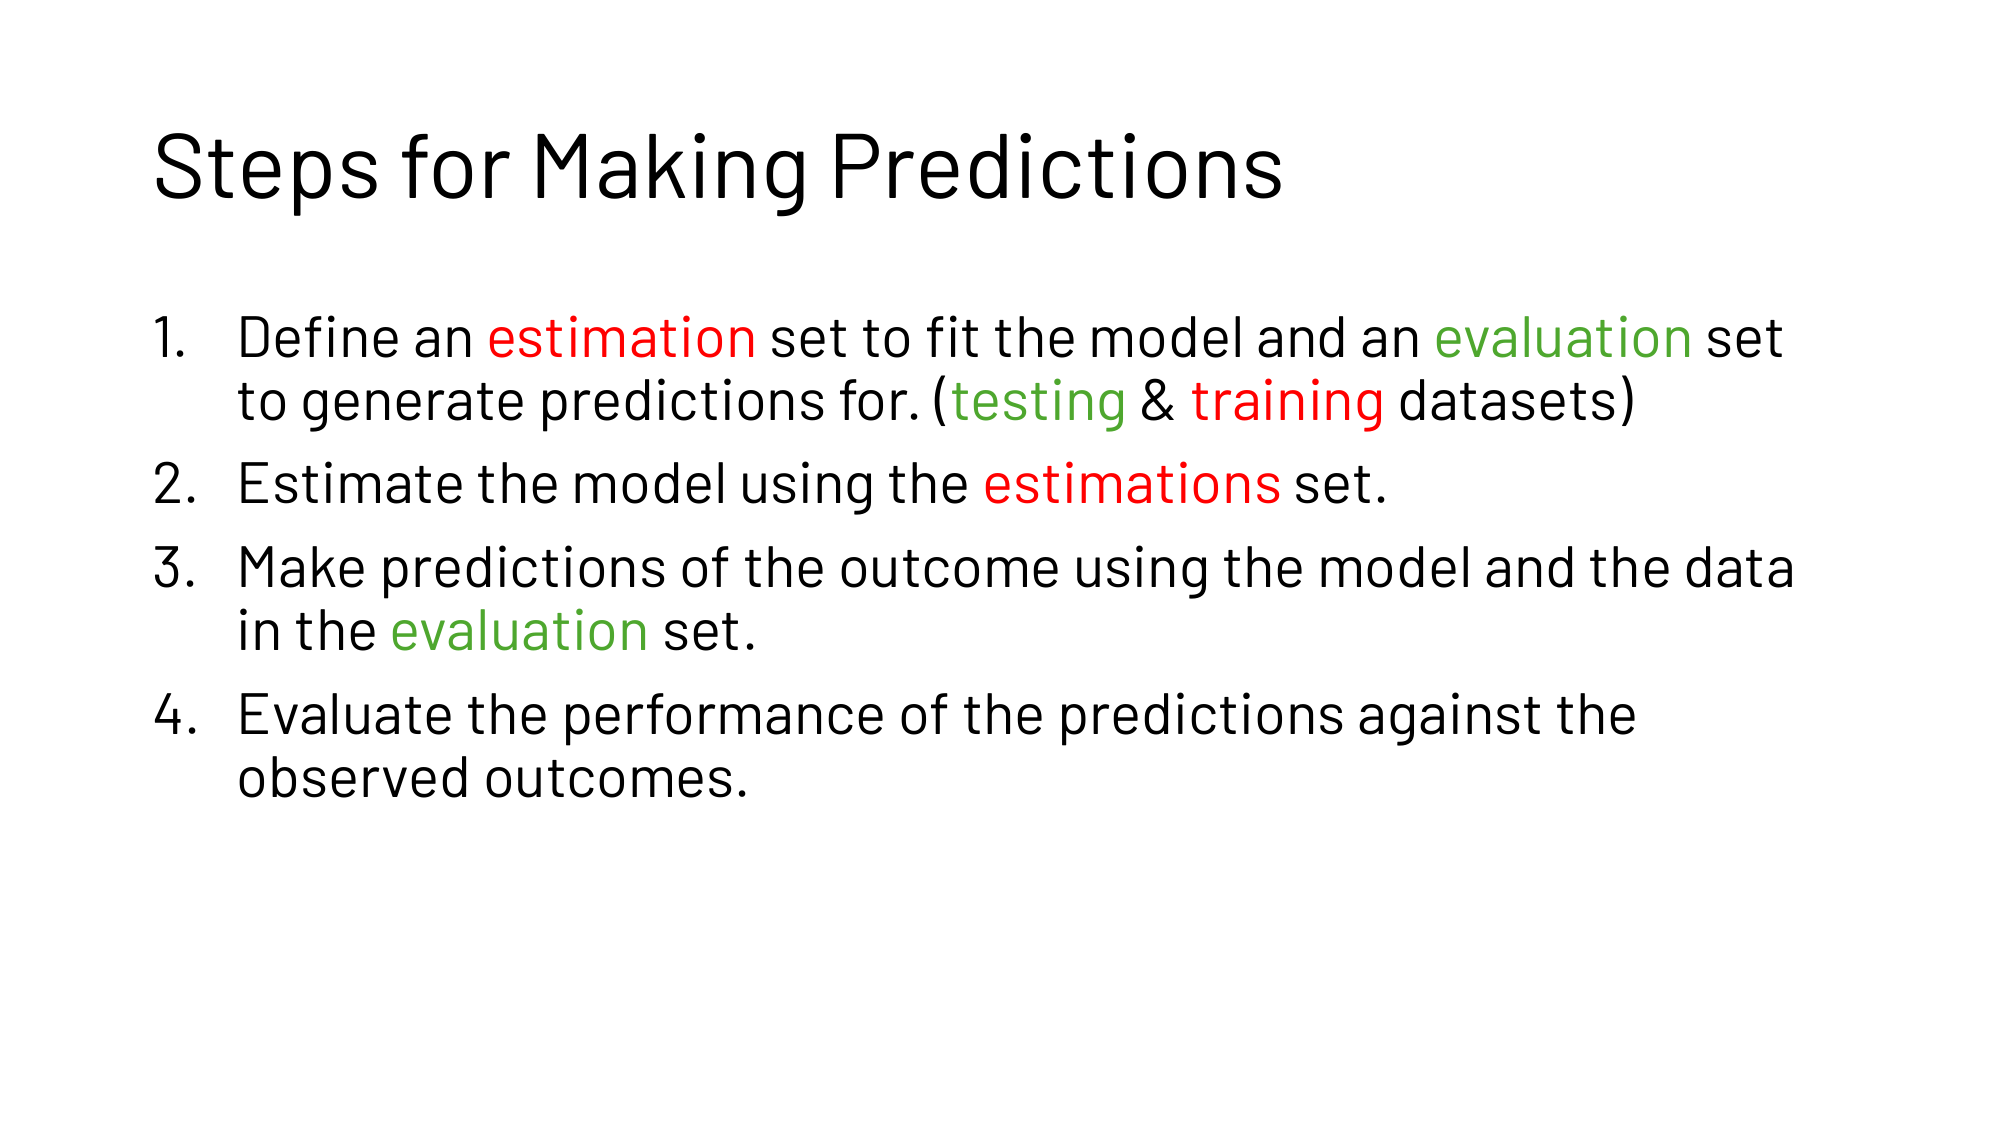

# Steps for Making Predictions
Define an estimation set to fit the model and an evaluation set to generate predictions for. (testing & training datasets)
Estimate the model using the estimations set.
Make predictions of the outcome using the model and the data in the evaluation set.
Evaluate the performance of the predictions against the observed outcomes.